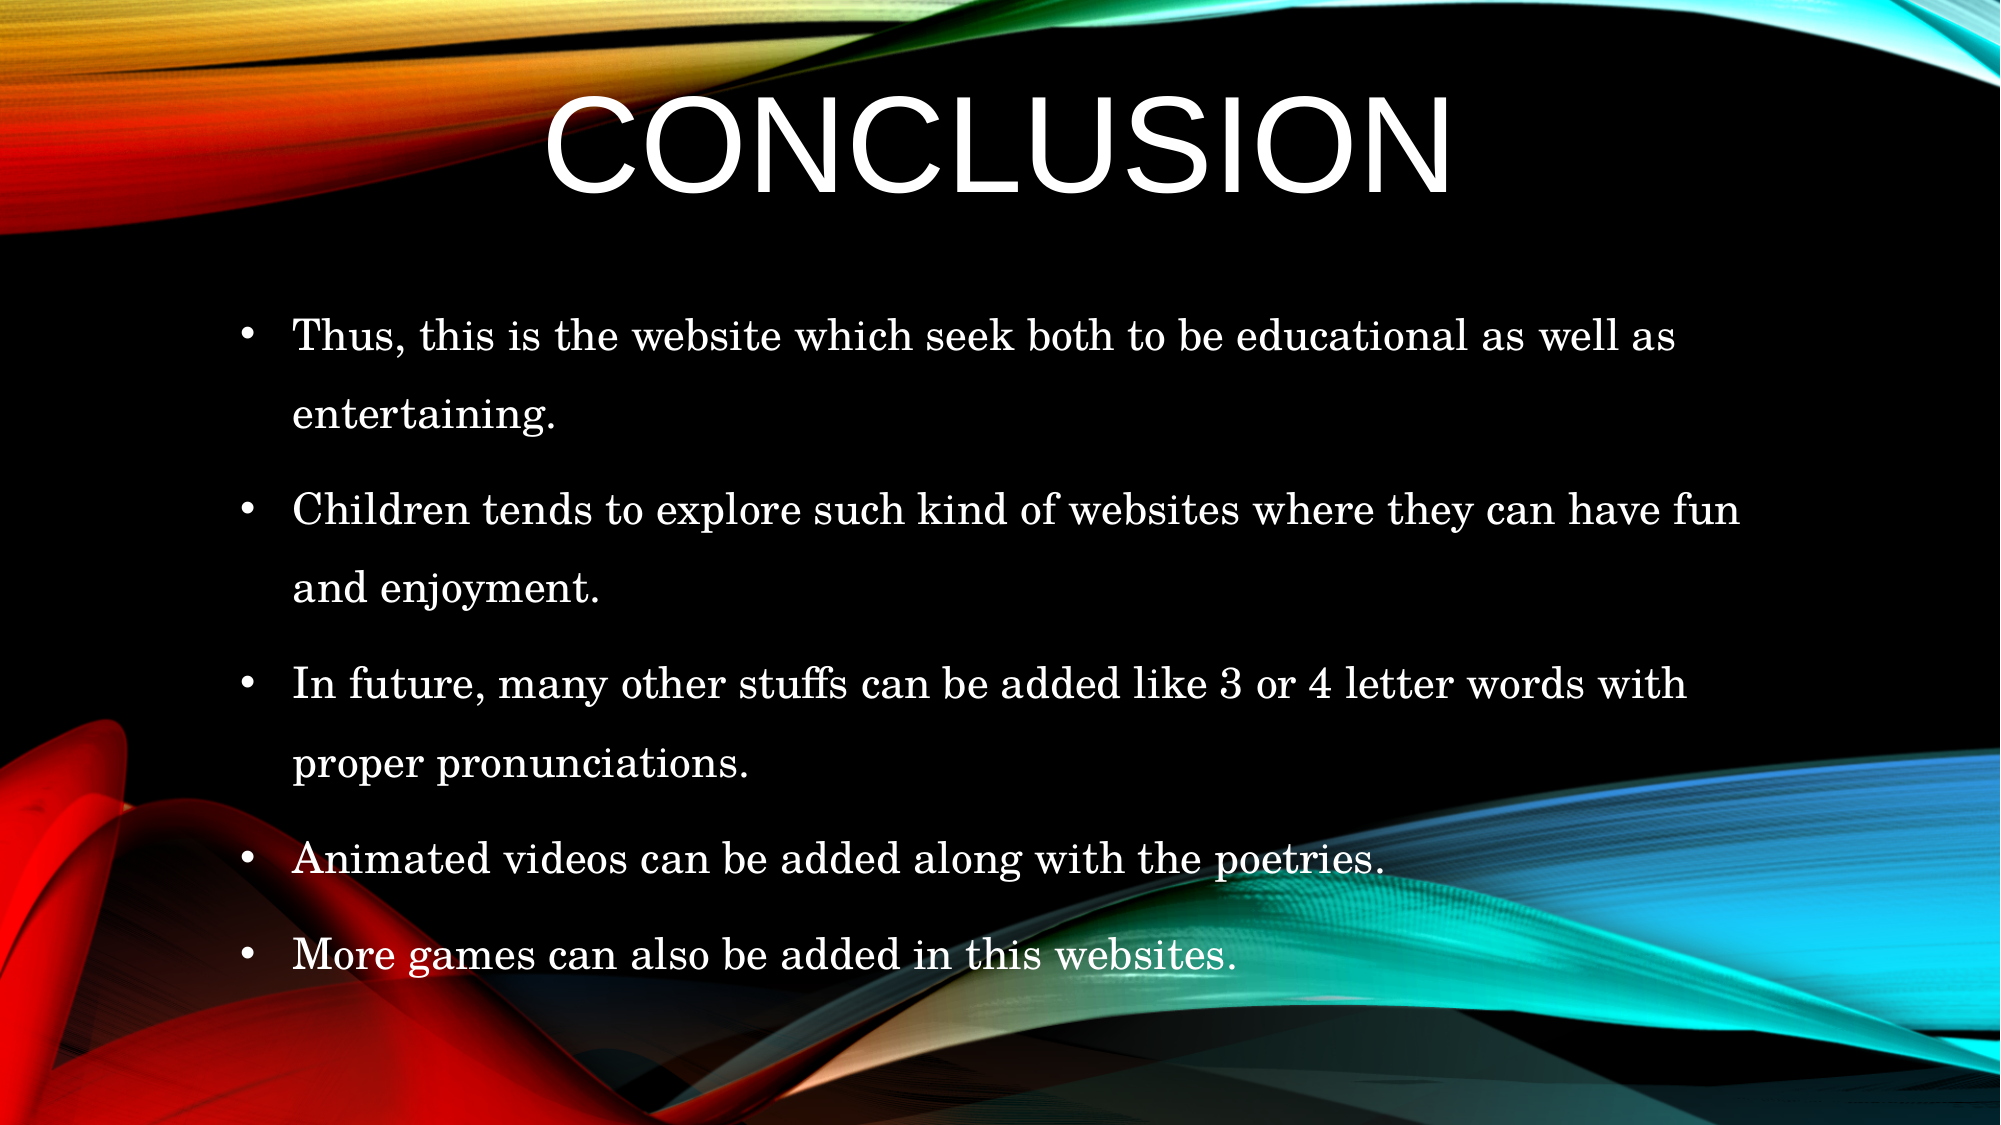

# CONCLUSION
Thus, this is the website which seek both to be educational as well as entertaining.
Children tends to explore such kind of websites where they can have fun and enjoyment.
In future, many other stuffs can be added like 3 or 4 letter words with proper pronunciations.
Animated videos can be added along with the poetries.
More games can also be added in this websites.